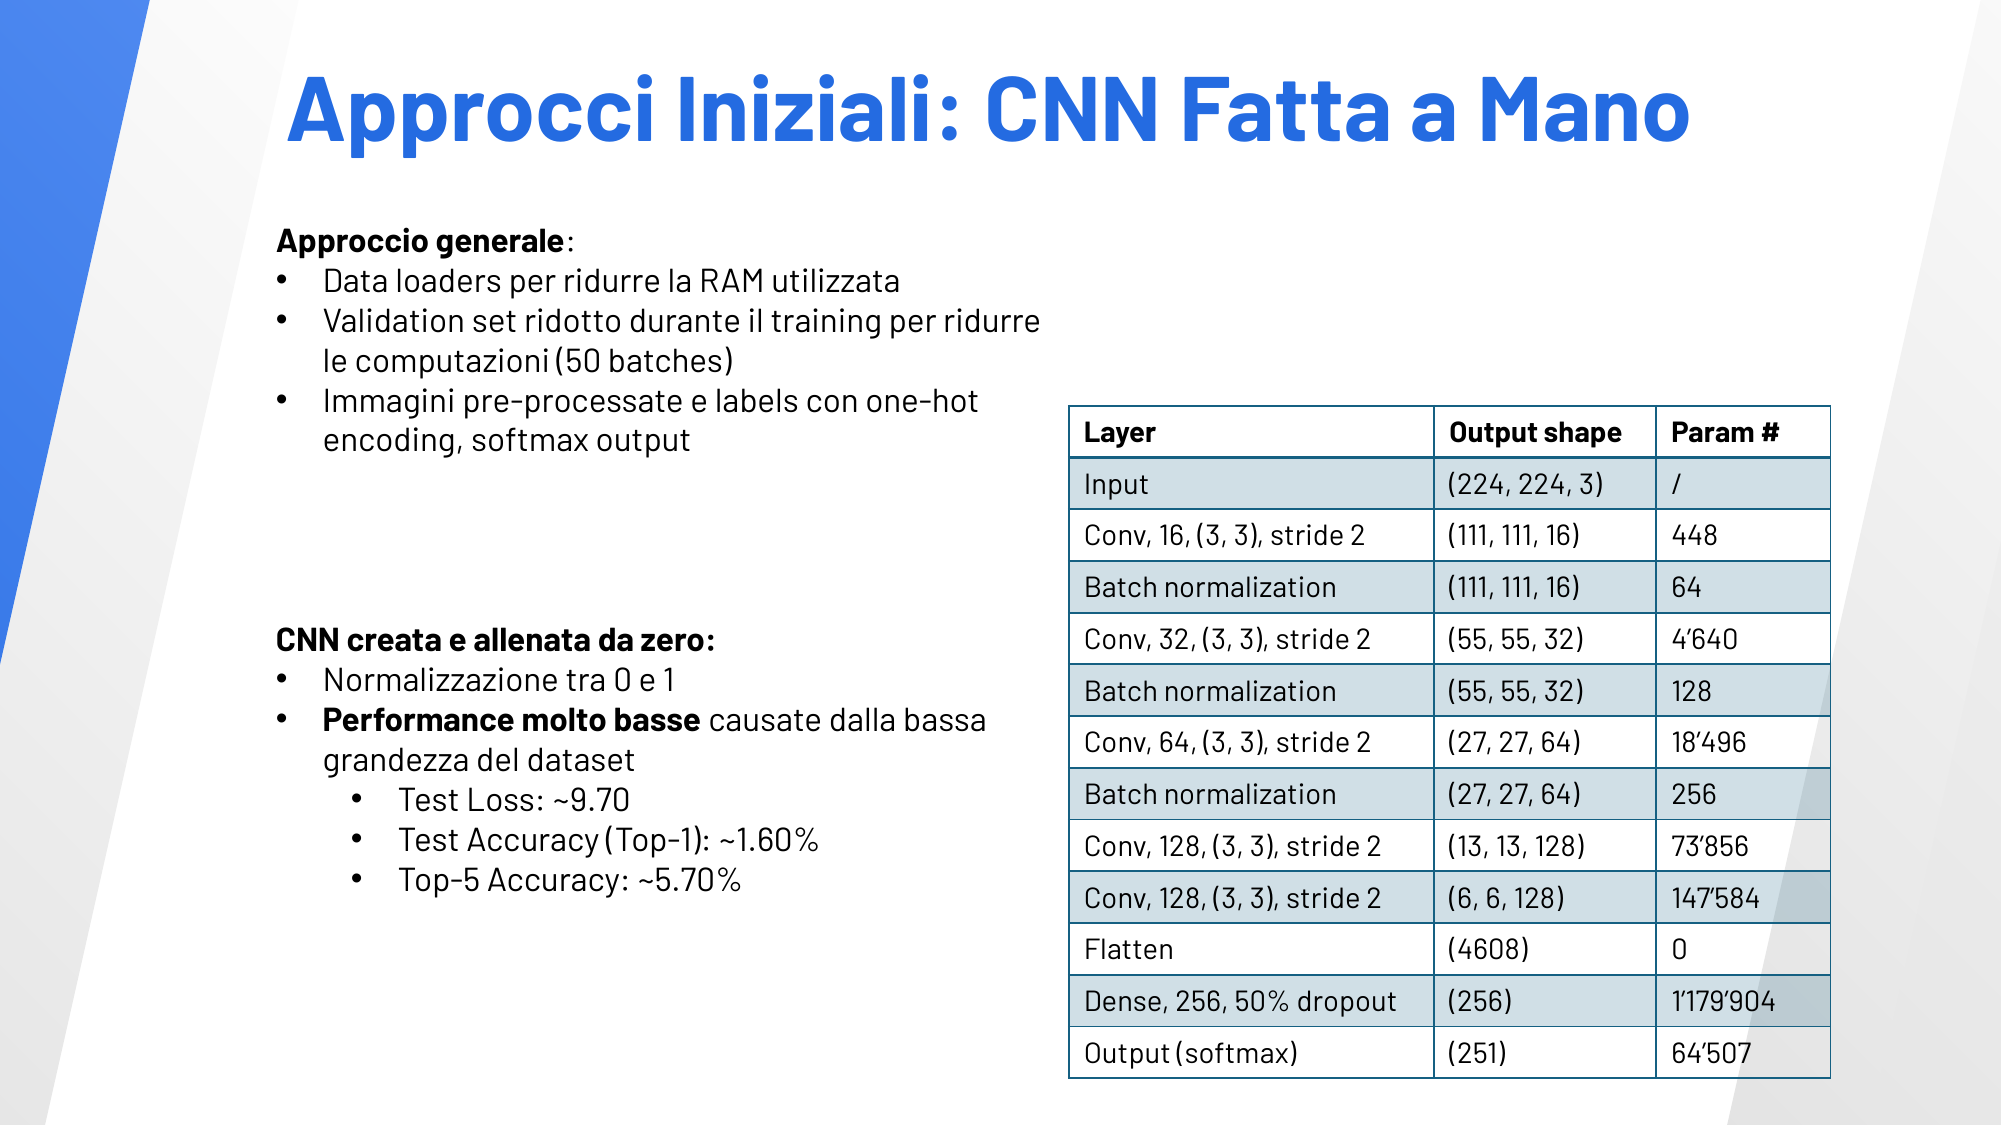

Approcci Iniziali: CNN Fatta a Mano
Approccio generale:
Data loaders per ridurre la RAM utilizzata
Validation set ridotto durante il training per ridurre le computazioni (50 batches)
Immagini pre-processate e labels con one-hot encoding, softmax output

CNN creata e allenata da zero:
Normalizzazione tra 0 e 1
Performance molto basse causate dalla bassa grandezza del dataset
Test Loss: ~9.70
Test Accuracy (Top-1): ~1.60%
Top-5 Accuracy: ~5.70%
| Layer | Output shape | Param # |
| --- | --- | --- |
| Input | (224, 224, 3) | / |
| Conv, 16, (3, 3), stride 2 | (111, 111, 16) | 448 |
| Batch normalization | (111, 111, 16) | 64 |
| Conv, 32, (3, 3), stride 2 | (55, 55, 32) | 4’640 |
| Batch normalization | (55, 55, 32) | 128 |
| Conv, 64, (3, 3), stride 2 | (27, 27, 64) | 18’496 |
| Batch normalization | (27, 27, 64) | 256 |
| Conv, 128, (3, 3), stride 2 | (13, 13, 128) | 73’856 |
| Conv, 128, (3, 3), stride 2 | (6, 6, 128) | 147’584 |
| Flatten | (4608) | 0 |
| Dense, 256, 50% dropout | (256) | 1’179’904 |
| Output (softmax) | (251) | 64’507 |